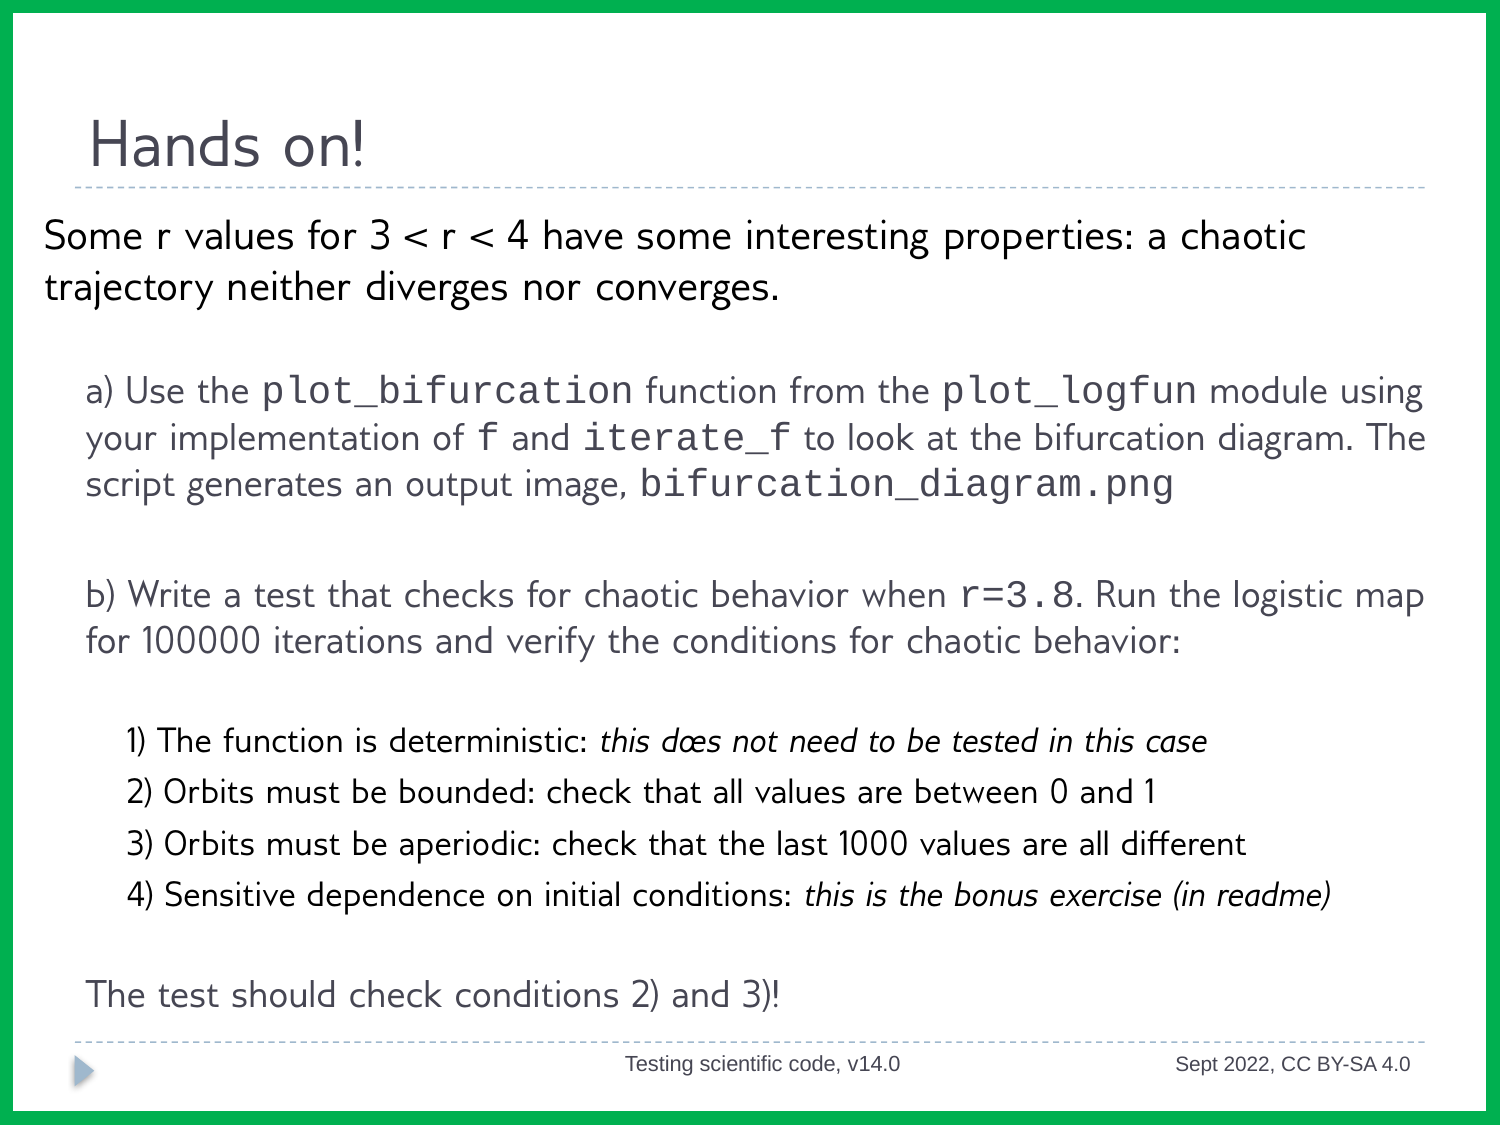

# Hands on!
Some r values for 3 < r < 4 have some interesting properties: a chaotic trajectory neither diverges nor converges.
a) Use the plot_bifurcation function from the plot_logfun module using your implementation of f and iterate_f to look at the bifurcation diagram. The script generates an output image, bifurcation_diagram.png

b) Write a test that checks for chaotic behavior when r=3.8. Run the logistic map for 100000 iterations and verify the conditions for chaotic behavior:
1) The function is deterministic: this does not need to be tested in this case
2) Orbits must be bounded: check that all values are between 0 and 1
3) Orbits must be aperiodic: check that the last 1000 values are all different
4) Sensitive dependence on initial conditions: this is the bonus exercise (in readme)
The test should check conditions 2) and 3)!
Testing scientific code, v14.0
Sept 2022, CC BY-SA 4.0